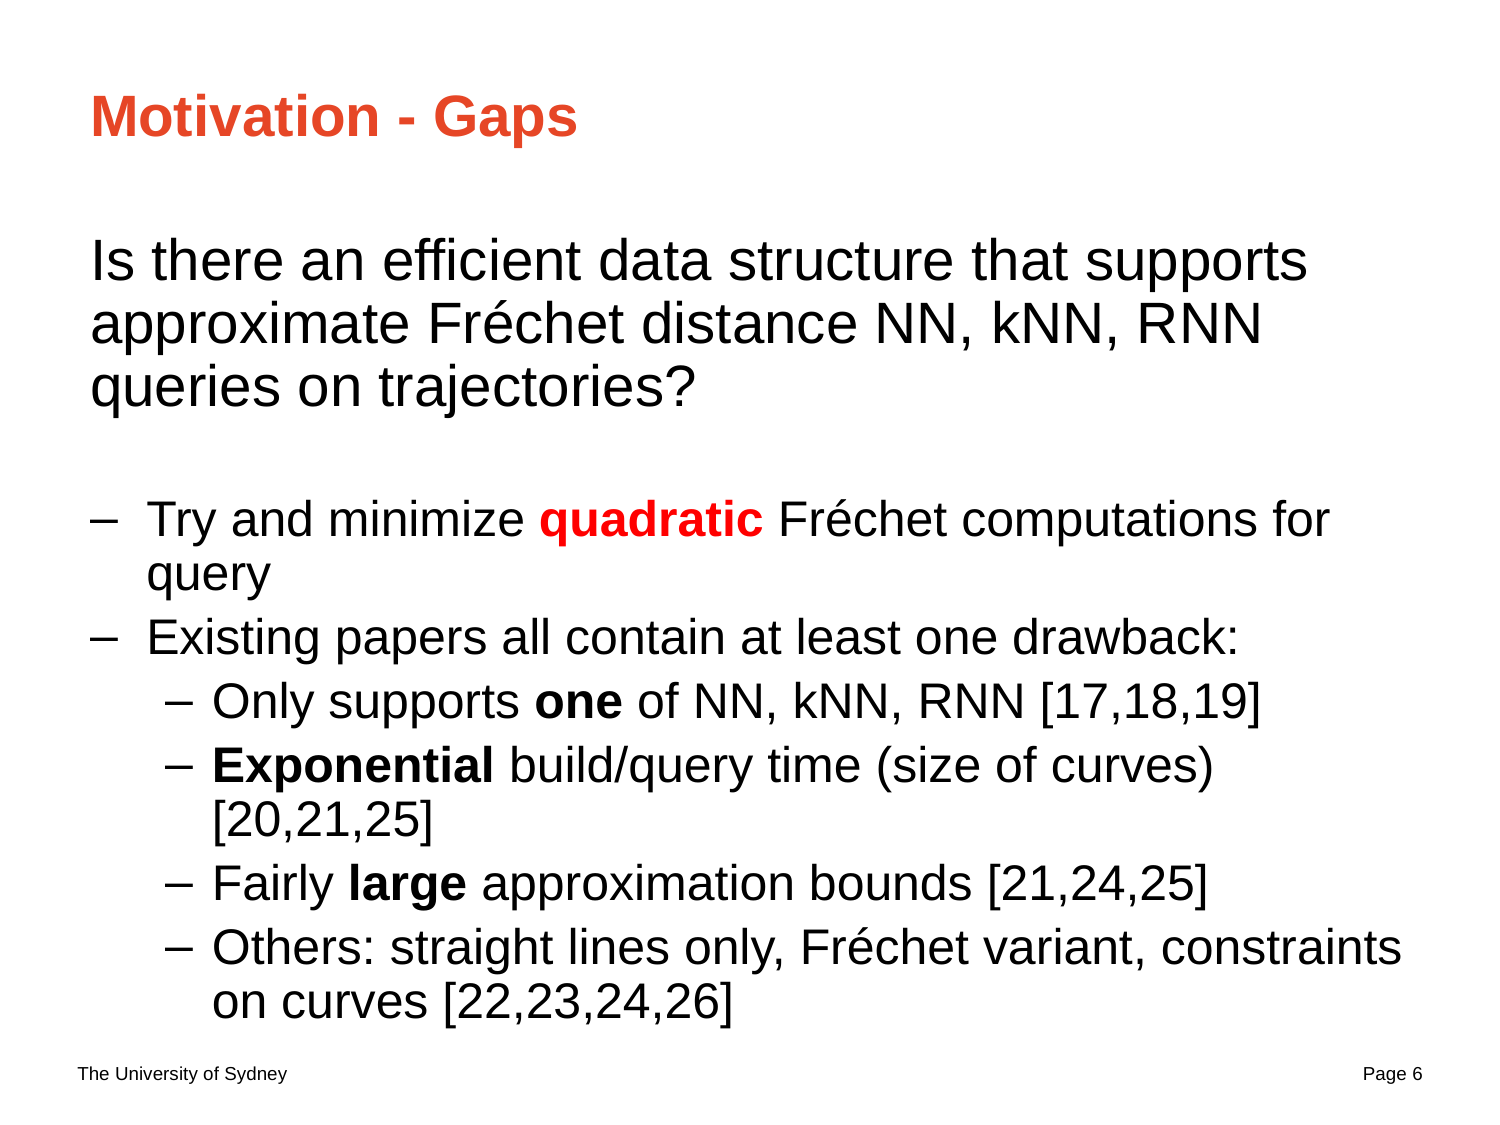

# Motivation - Gaps
Is there an efficient data structure that supports approximate Fréchet distance NN, kNN, RNN queries on trajectories?

Try and minimize quadratic Fréchet computations for query
Existing papers all contain at least one drawback:
Only supports one of NN, kNN, RNN [17,18,19]
Exponential build/query time (size of curves) [20,21,25]
Fairly large approximation bounds [21,24,25]
Others: straight lines only, Fréchet variant, constraints on curves [22,23,24,26]